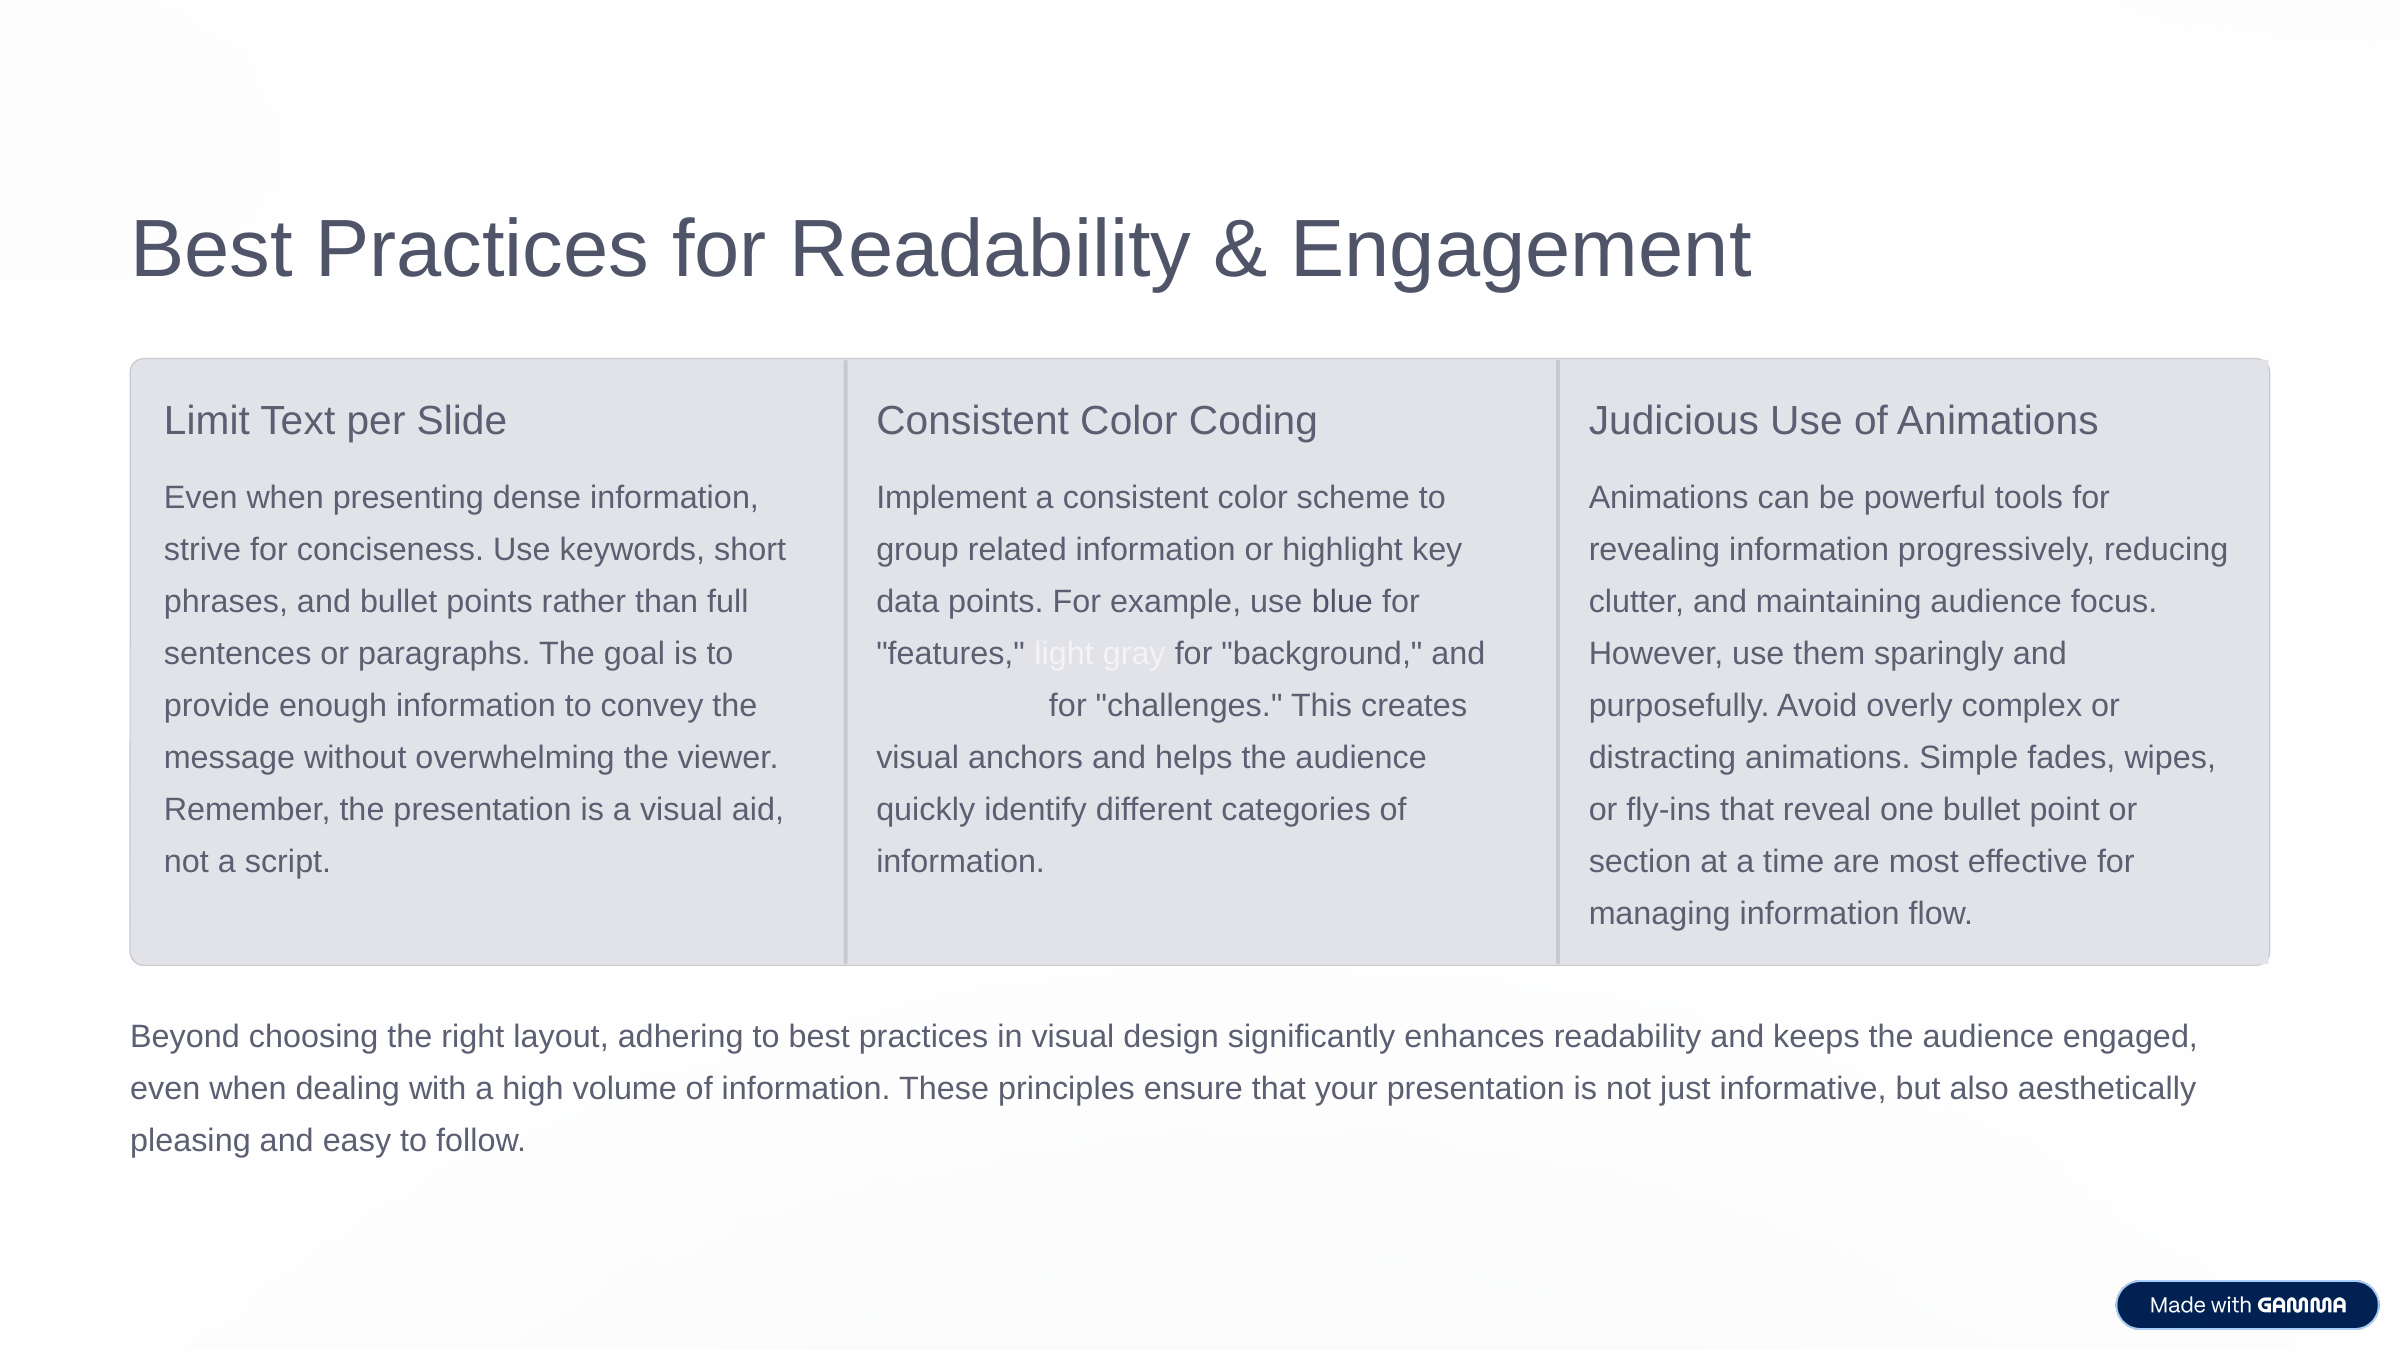

Best Practices for Readability & Engagement

Limit Text per Slide
Consistent Color Coding
Judicious Use of Animations
Even when presenting dense information, strive for conciseness. Use keywords, short phrases, and bullet points rather than full sentences or paragraphs. The goal is to provide enough information to convey the message without overwhelming the viewer. Remember, the presentation is a visual aid, not a script.
Implement a consistent color scheme to group related information or highlight key data points. For example, use blue for "features," light gray for "background," and darker gray for "challenges." This creates visual anchors and helps the audience quickly identify different categories of information.
Animations can be powerful tools for revealing information progressively, reducing clutter, and maintaining audience focus. However, use them sparingly and purposefully. Avoid overly complex or distracting animations. Simple fades, wipes, or fly-ins that reveal one bullet point or section at a time are most effective for managing information flow.
Beyond choosing the right layout, adhering to best practices in visual design significantly enhances readability and keeps the audience engaged, even when dealing with a high volume of information. These principles ensure that your presentation is not just informative, but also aesthetically pleasing and easy to follow.